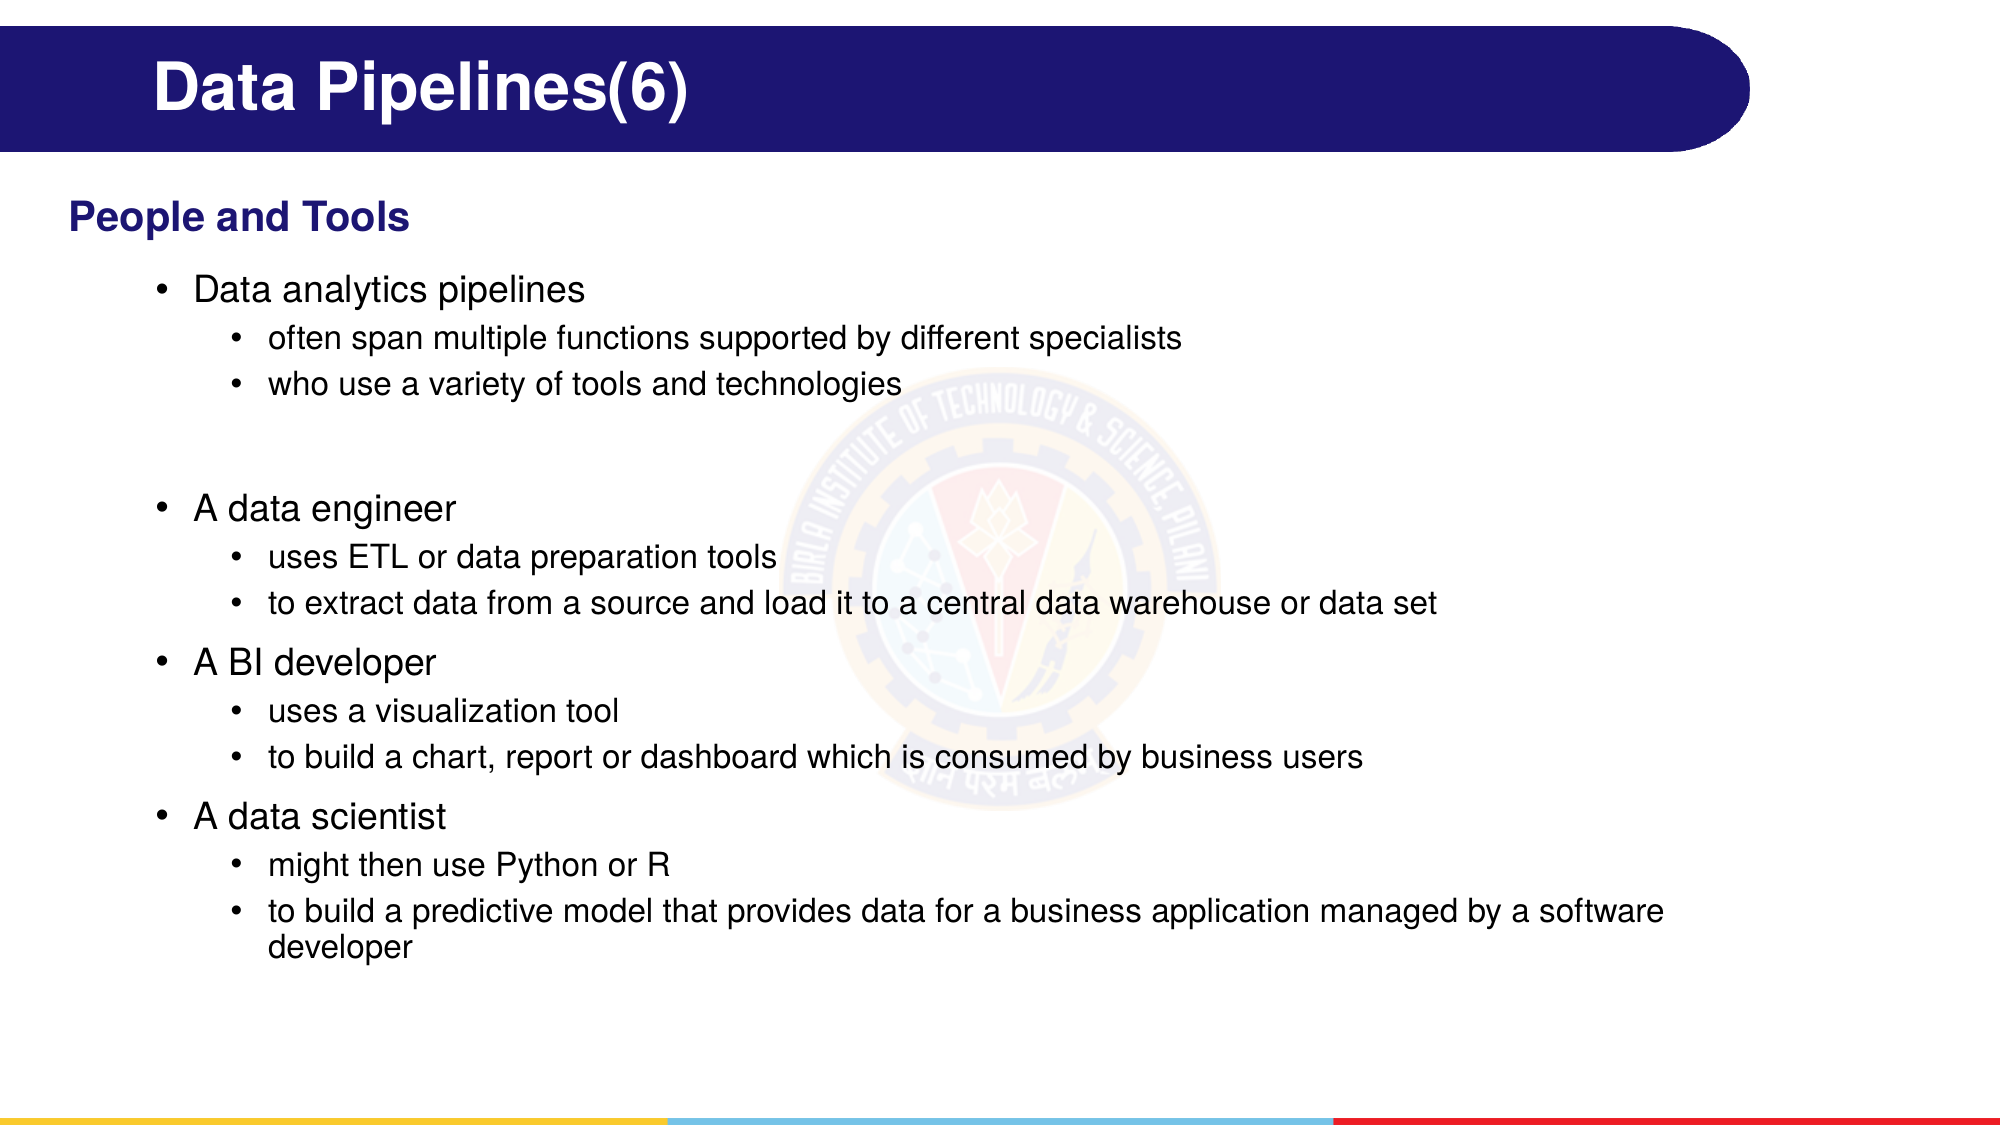

# Data Pipelines(6)
People and Tools
Data analytics pipelines
often span multiple functions supported by different specialists
who use a variety of tools and technologies

A data engineer
uses ETL or data preparation tools
to extract data from a source and load it to a central data warehouse or data set
A BI developer
uses a visualization tool
to build a chart, report or dashboard which is consumed by business users
A data scientist
might then use Python or R
to build a predictive model that provides data for a business application managed by a software developer